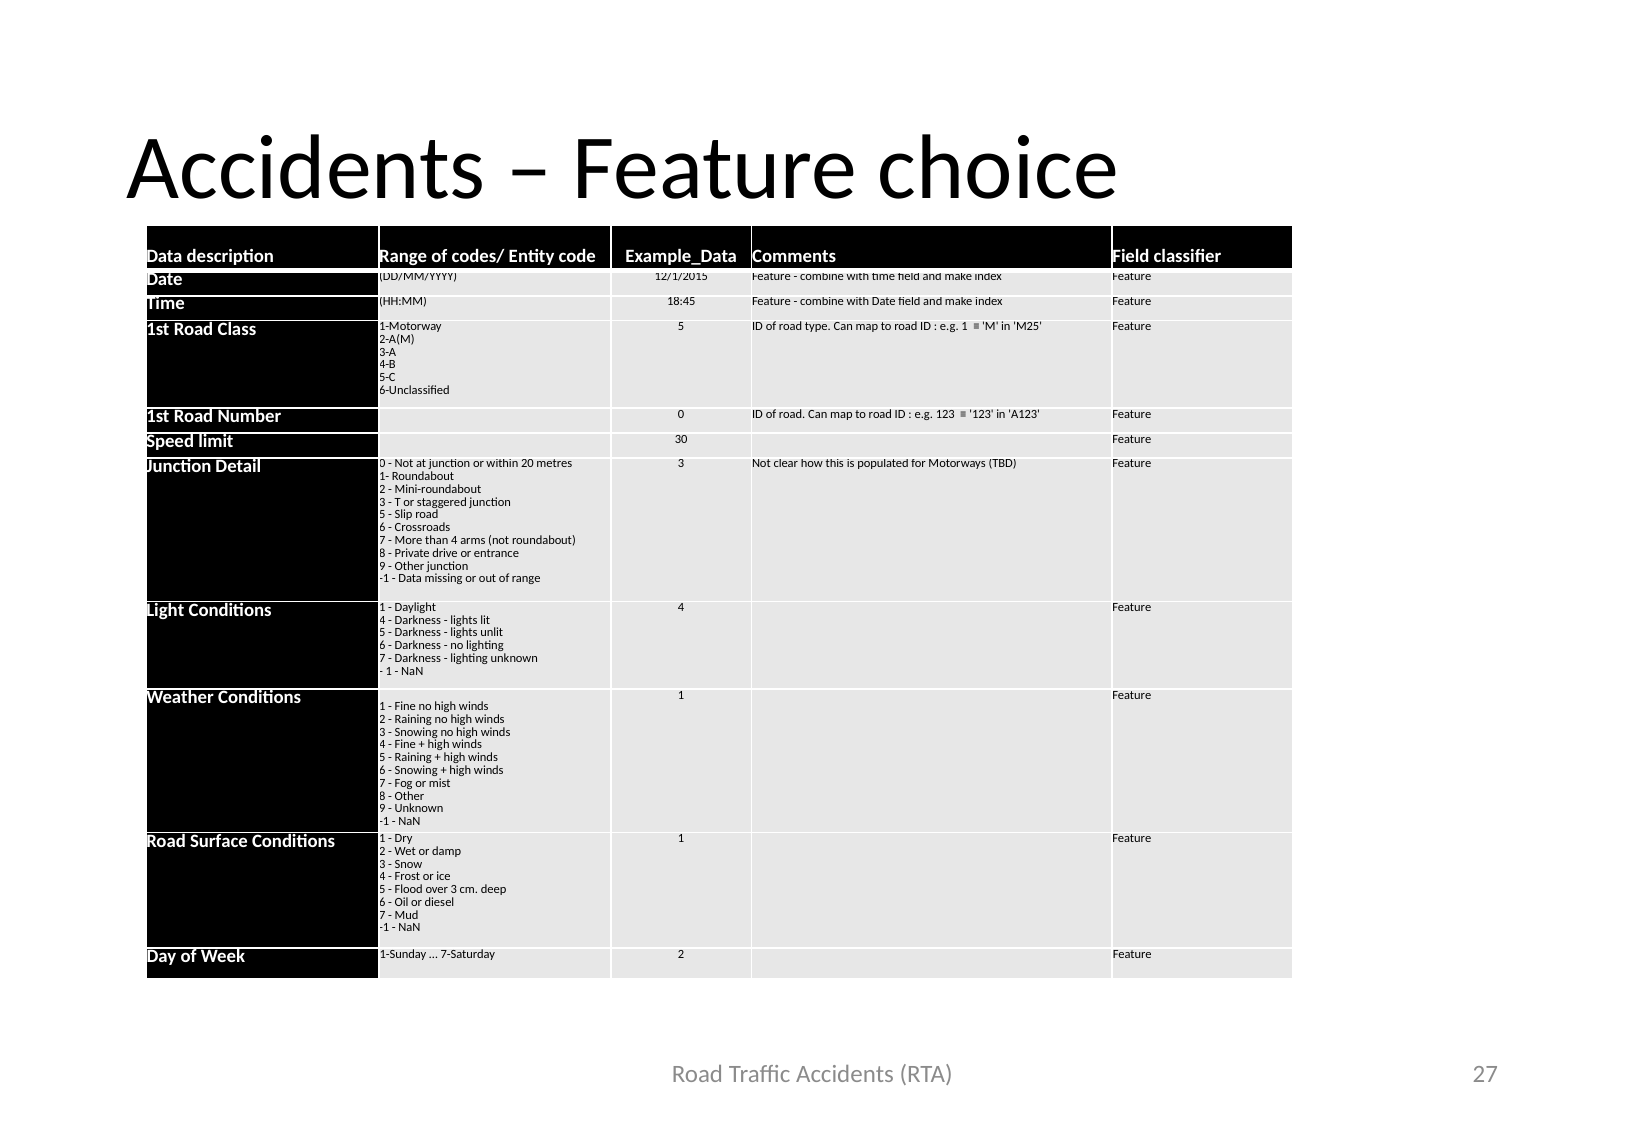

# Accidents – Feature choice
| Data description | Range of codes/ Entity code | Example\_Data | Comments | Field classifier |
| --- | --- | --- | --- | --- |
| Date | (DD/MM/YYYY) | 12/1/2015 | Feature - combine with time field and make index | Feature |
| Time | (HH:MM) | 18:45 | Feature - combine with Date field and make index | Feature |
| 1st Road Class | 1-Motorway 2-A(M) 3-A 4-B 5-C 6-Unclassified | 5 | ID of road type. Can map to road ID : e.g. 1 ≡ 'M' in 'M25' | Feature |
| 1st Road Number |  | 0 | ID of road. Can map to road ID : e.g. 123 ≡ '123' in 'A123' | Feature |
| Speed limit |  | 30 |  | Feature |
| Junction Detail | 0 - Not at junction or within 20 metres 1- Roundabout 2 - Mini-roundabout 3 - T or staggered junction 5 - Slip road 6 - Crossroads 7 - More than 4 arms (not roundabout) 8 - Private drive or entrance 9 - Other junction -1 - Data missing or out of range | 3 | Not clear how this is populated for Motorways (TBD) | Feature |
| Light Conditions | 1 - Daylight 4 - Darkness - lights lit 5 - Darkness - lights unlit 6 - Darkness - no lighting 7 - Darkness - lighting unknown - 1 - NaN | 4 |  | Feature |
| Weather Conditions | 1 - Fine no high winds 2 - Raining no high winds 3 - Snowing no high winds 4 - Fine + high winds 5 - Raining + high winds 6 - Snowing + high winds 7 - Fog or mist 8 - Other 9 - Unknown -1 - NaN | 1 |  | Feature |
| Road Surface Conditions | 1 - Dry 2 - Wet or damp 3 - Snow 4 - Frost or ice 5 - Flood over 3 cm. deep 6 - Oil or diesel 7 - Mud -1 - NaN | 1 |  | Feature |
| Day of Week | 1-Sunday … 7-Saturday | 2 |  | Feature |
Road Traffic Accidents (RTA)
27